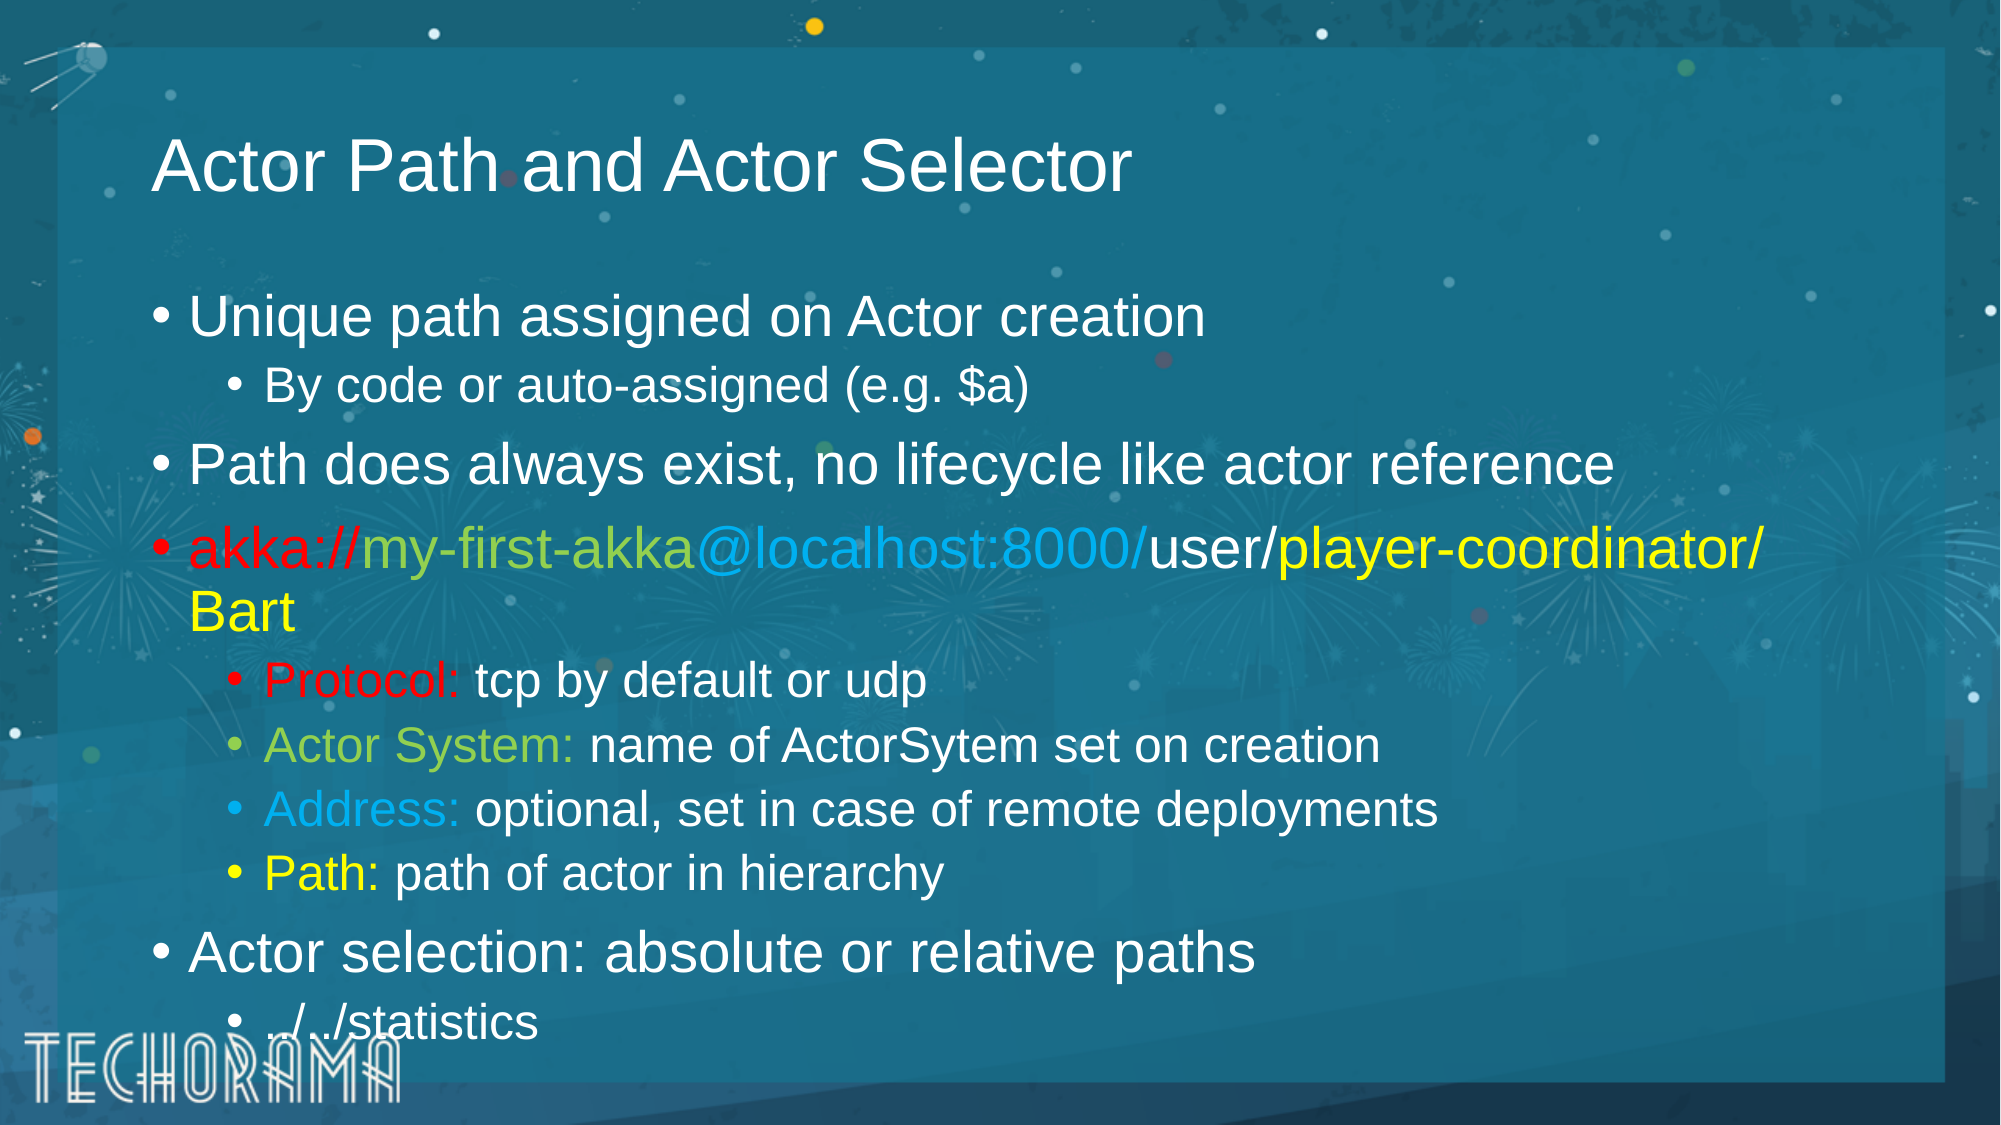

# Actor Path and Actor Selector
Unique path assigned on Actor creation
By code or auto-assigned (e.g. $a)
Path does always exist, no lifecycle like actor reference
akka://my-first-akka@localhost:8000/user/player-coordinator/Bart
Protocol: tcp by default or udp
Actor System: name of ActorSytem set on creation
Address: optional, set in case of remote deployments
Path: path of actor in hierarchy
Actor selection: absolute or relative paths
../../statistics